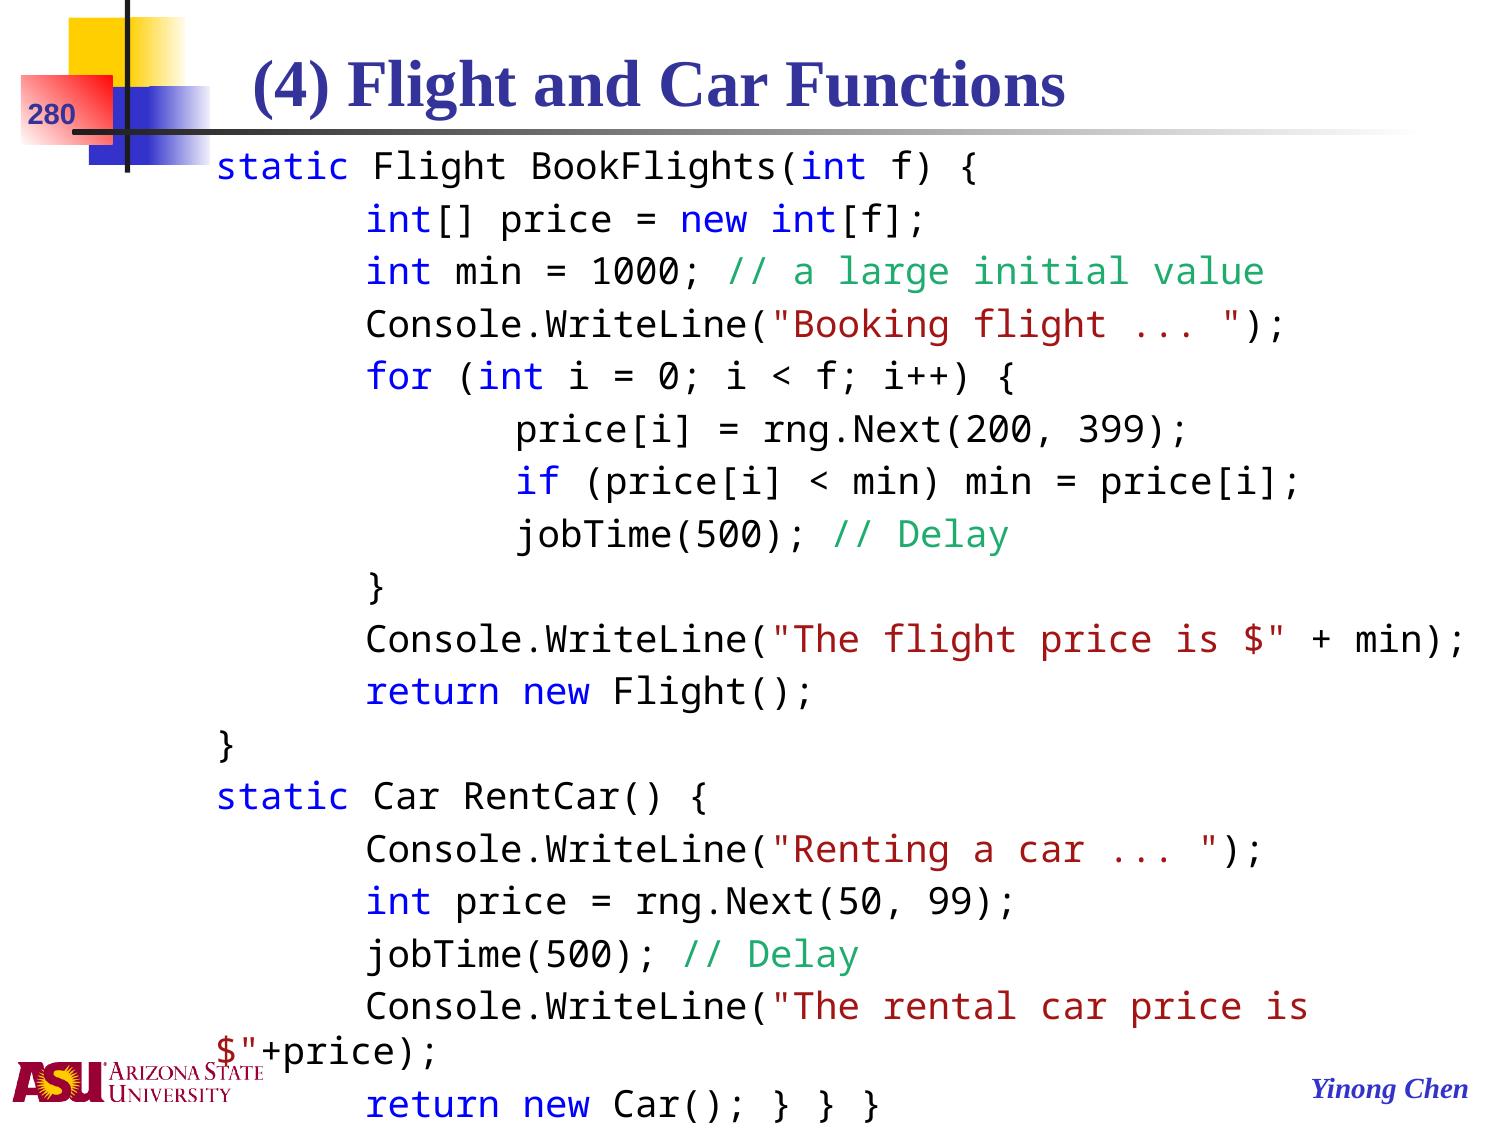

# (4) Flight and Car Functions
280
static Flight BookFlights(int f) {
	int[] price = new int[f];
	int min = 1000; // a large initial value
	Console.WriteLine("Booking flight ... ");
	for (int i = 0; i < f; i++) {
		price[i] = rng.Next(200, 399);
		if (price[i] < min) min = price[i];
		jobTime(500); // Delay
	}
	Console.WriteLine("The flight price is $" + min);
	return new Flight();
}
static Car RentCar() {
	Console.WriteLine("Renting a car ... ");
	int price = rng.Next(50, 99);
	jobTime(500); // Delay
	Console.WriteLine("The rental car price is $"+price);
	return new Car(); } } }